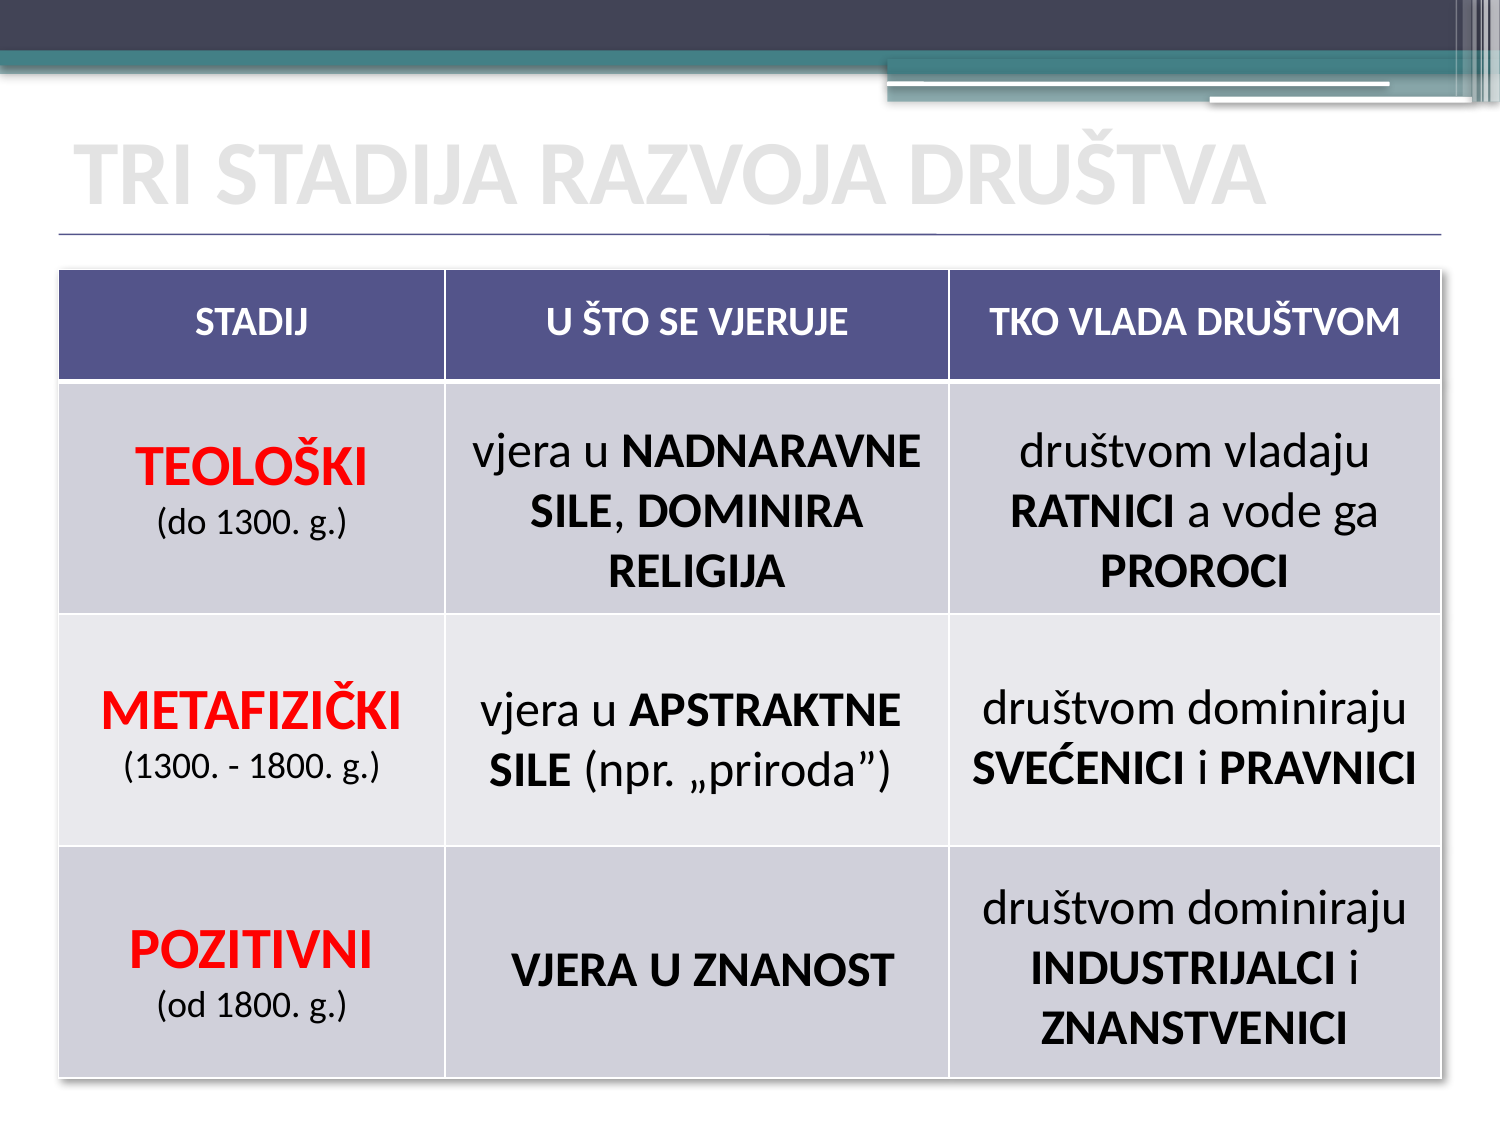

TRI STADIJA RAZVOJA DRUŠTVA
| STADIJ | U ŠTO SE VJERUJE | TKO VLADA DRUŠTVOM |
| --- | --- | --- |
|  |  |  |
|  |  |  |
|  |  |  |
vjera u NADNARAVNE SILE, DOMINIRA RELIGIJA
društvom vladaju RATNICI a vode ga PROROCI
TEOLOŠKI
(do 1300. g.)
METAFIZIČKI
(1300. - 1800. g.)
društvom dominiraju
SVEĆENICI i PRAVNICI
vjera u APSTRAKTNE SILE (npr. „priroda”)
društvom dominiraju INDUSTRIJALCI i ZNANSTVENICI
POZITIVNI
(od 1800. g.)
VJERA U ZNANOST